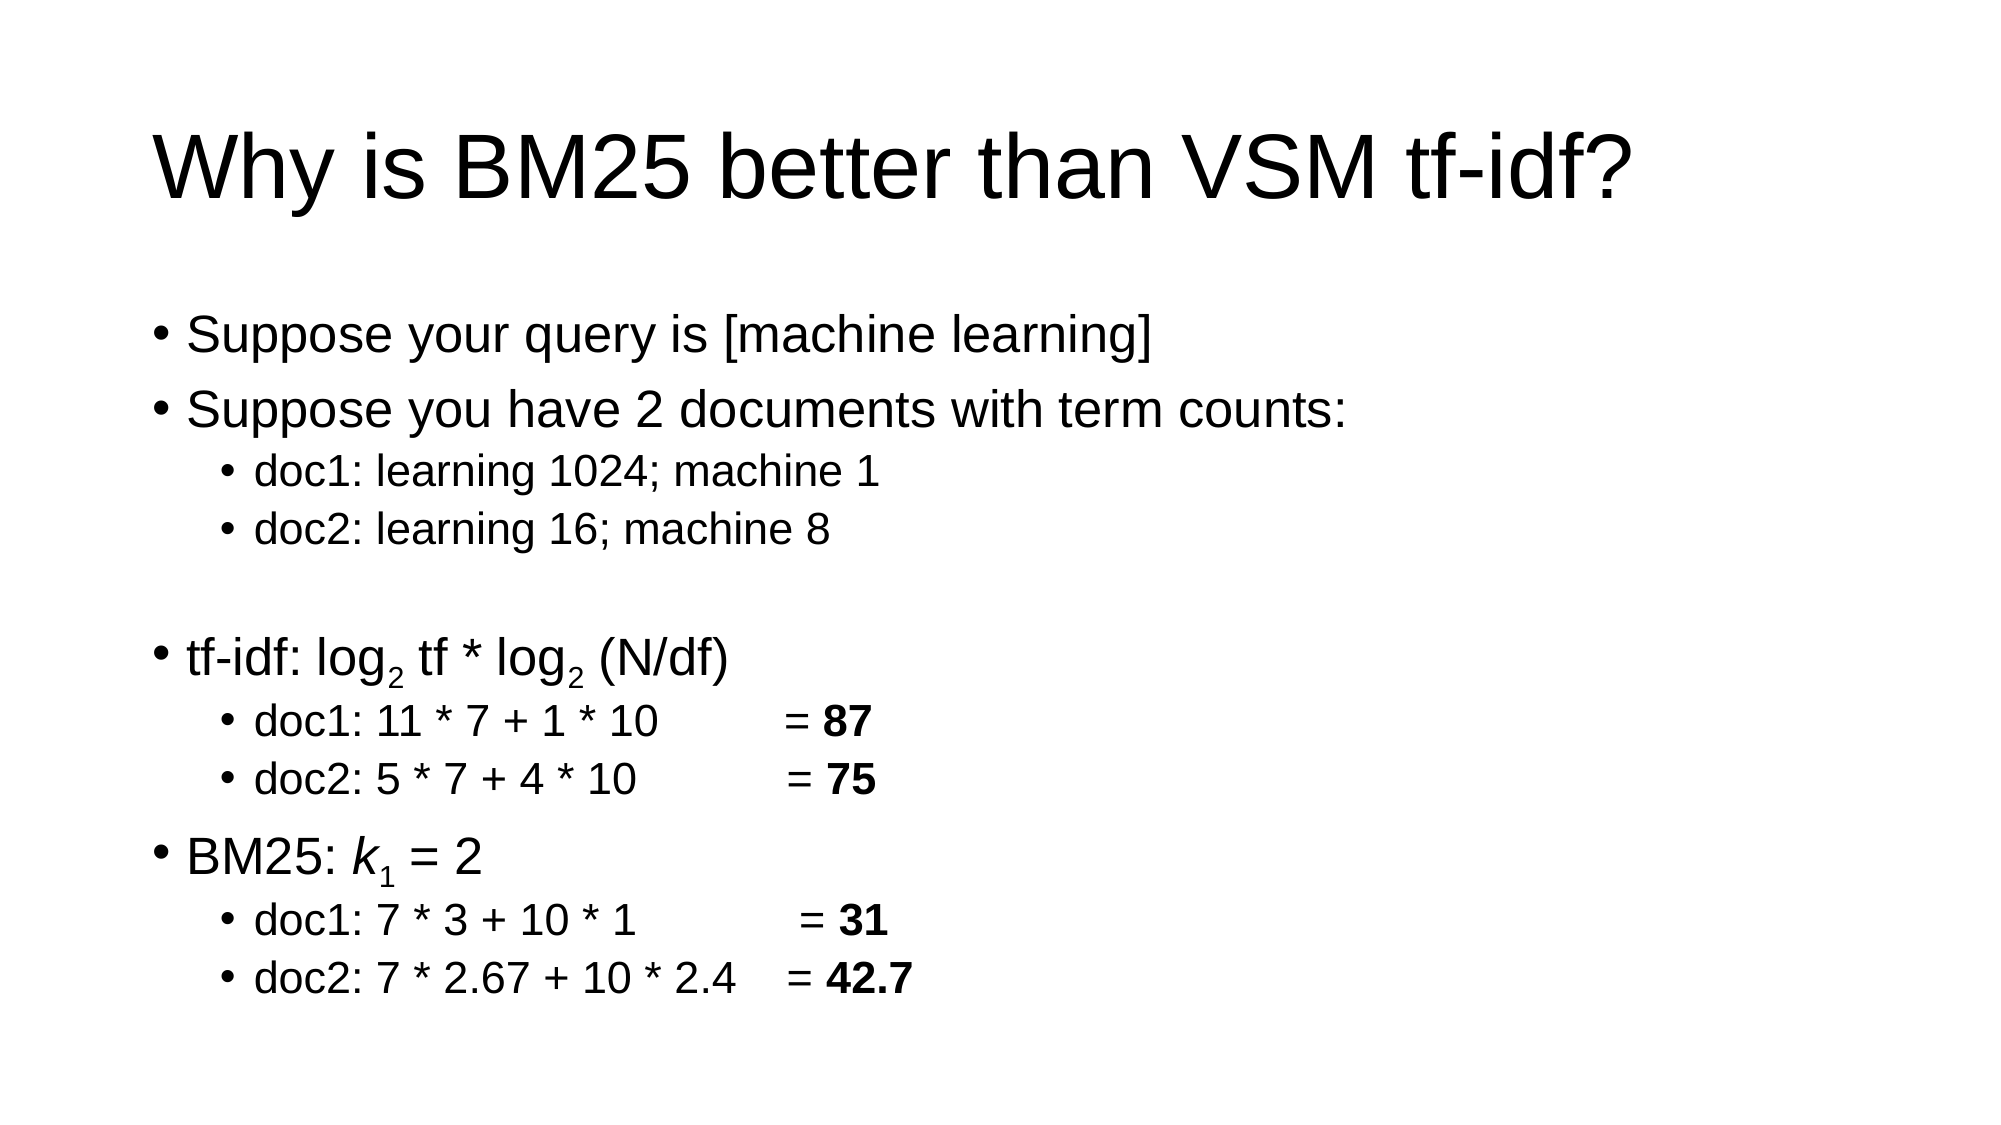

# Why is BM25 better than VSM tf-idf?
Suppose your query is [machine learning]
Suppose you have 2 documents with term counts:
doc1: learning 1024; machine 1
doc2: learning 16; machine 8

tf-idf: log2 tf * log2 (N/df)
doc1: 11 * 7 + 1 * 10          = 87
doc2: 5 * 7 + 4 * 10            = 75
BM25: k1 = 2
doc1: 7 * 3 + 10 * 1             = 31
doc2: 7 * 2.67 + 10 * 2.4    = 42.7